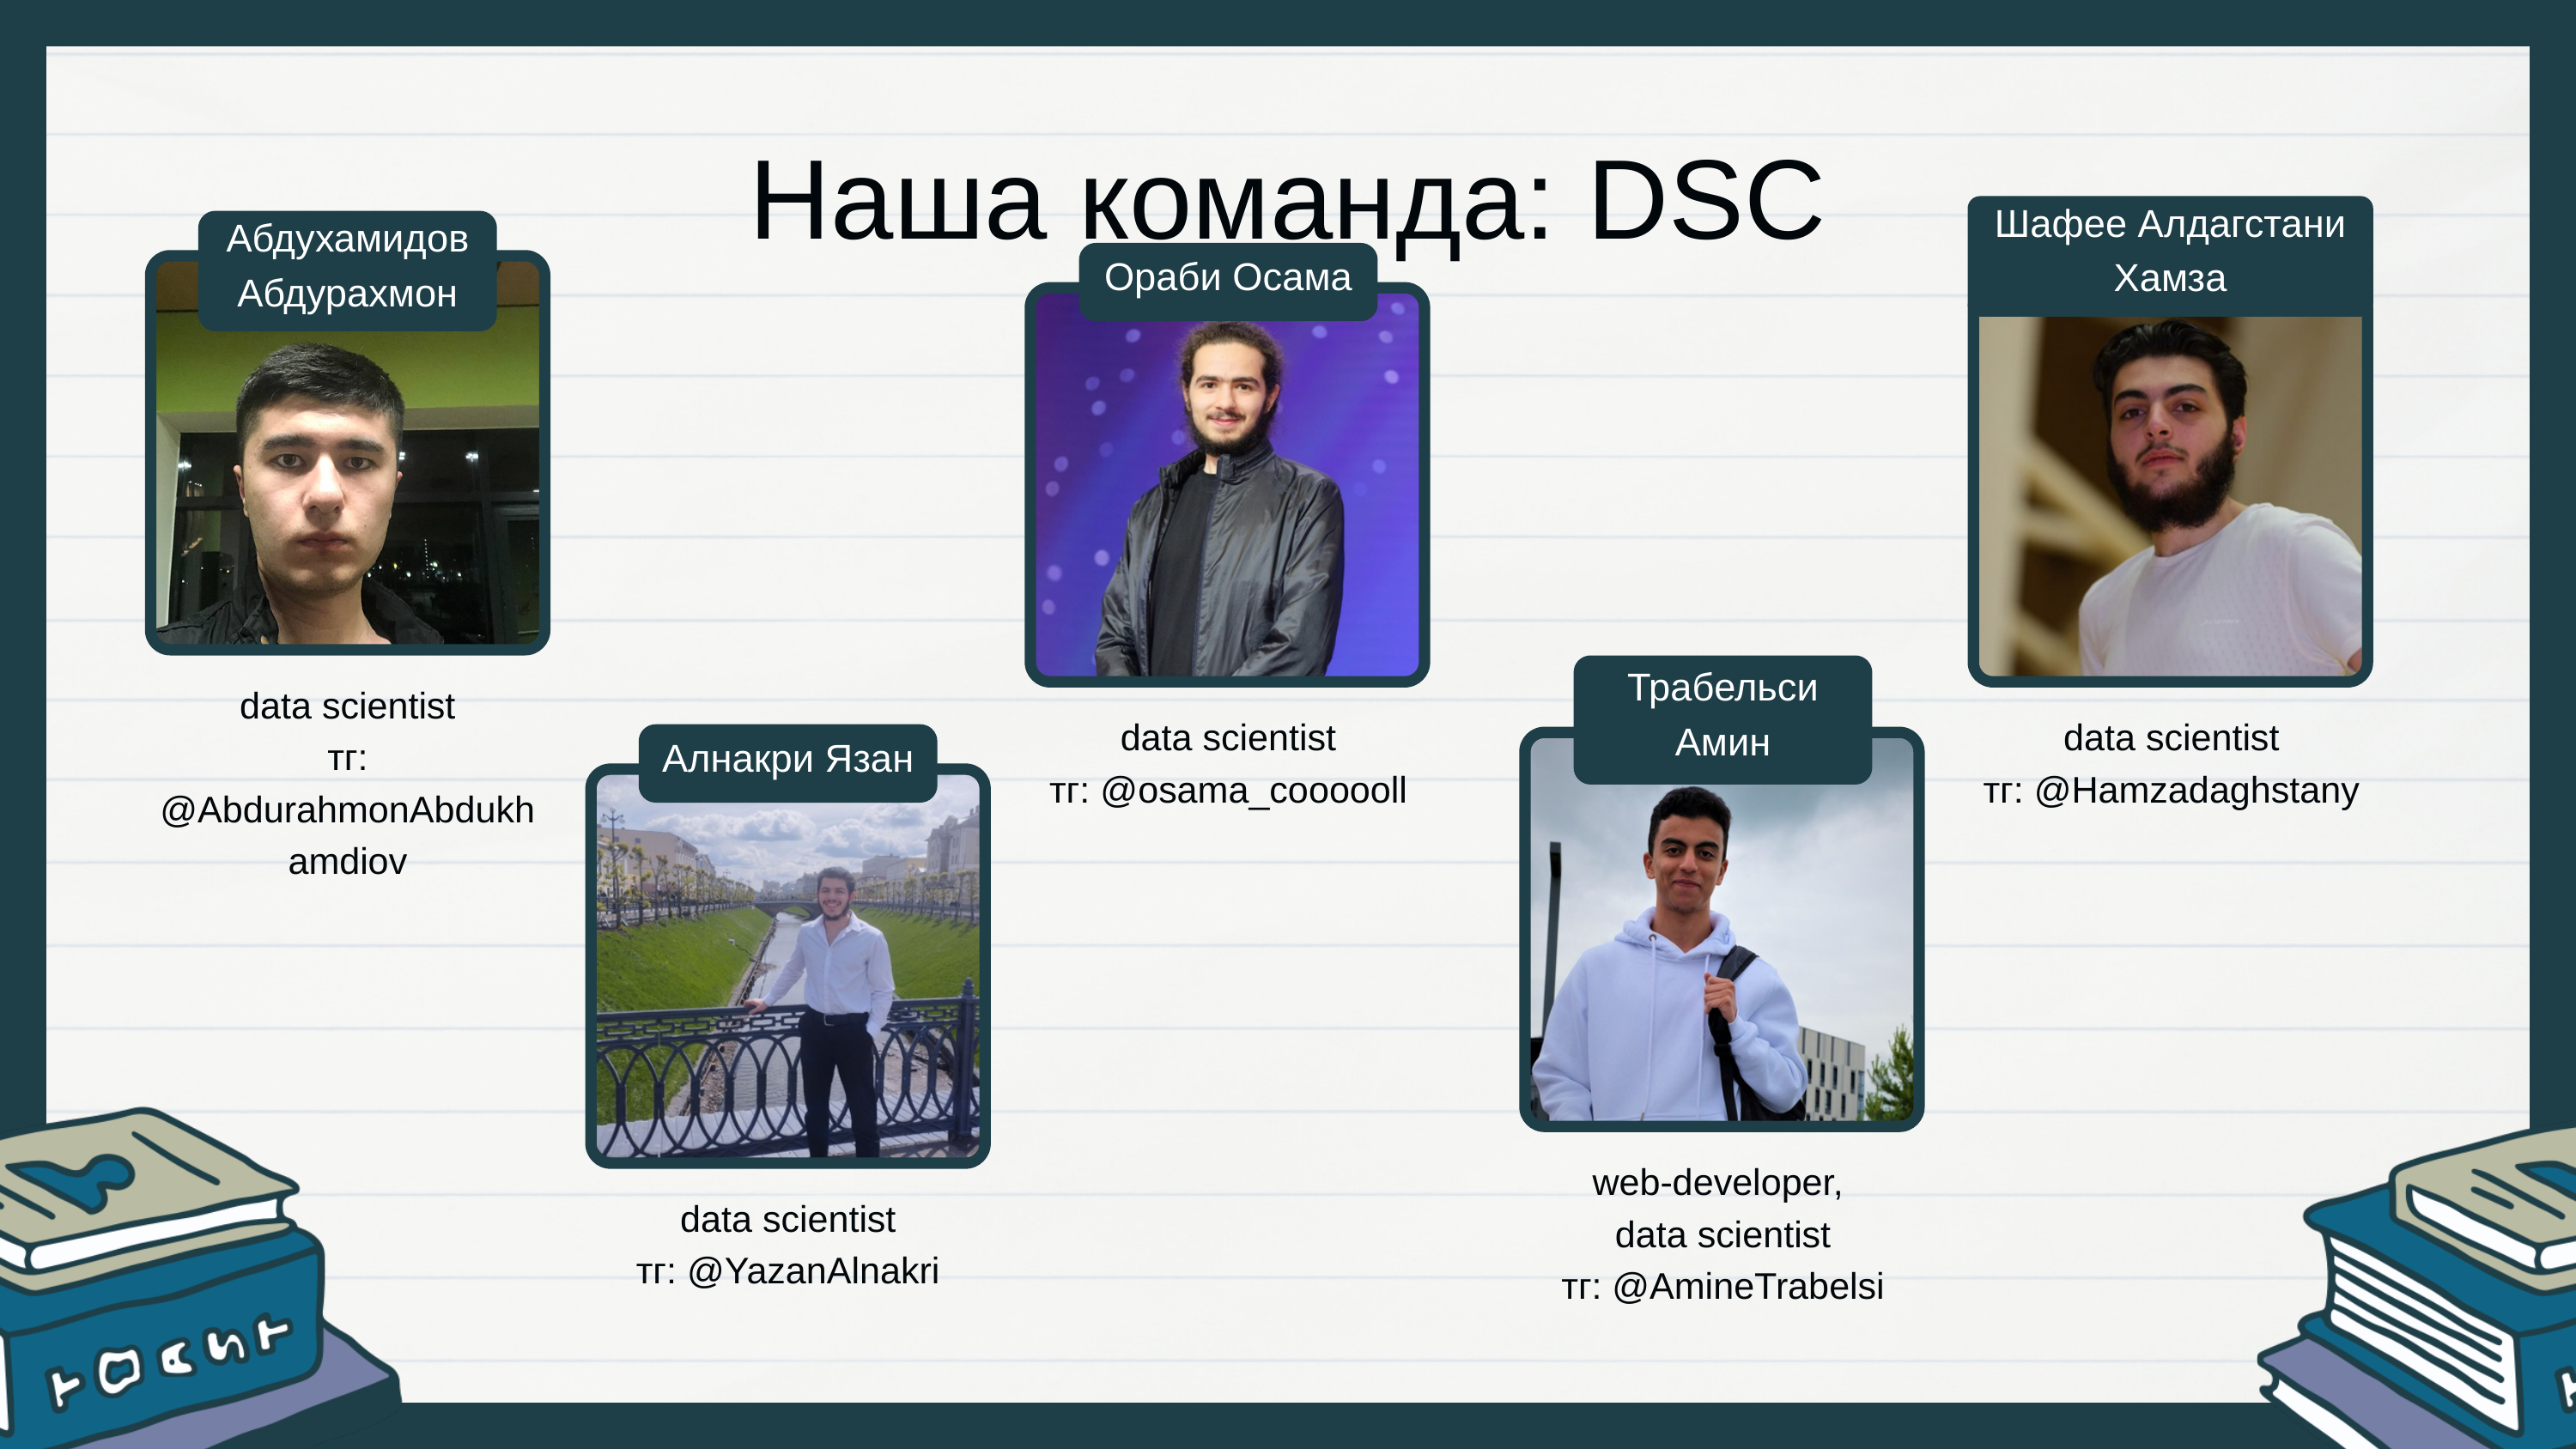

Наша команда: DSC

Шафее Алдагстани Хамза

Абдухамидов Абдурахмон

Ораби Осама

Трабельси Амин
data scientist
тг: @AbdurahmonAbdukhamdiov
data scientist
тг: @osama_coooooll
data scientist
тг: @Hamzadaghstany

Алнакри Язан

web-developer,
data scientist
тг: @AmineTrabelsi
data scientist
тг: @YazanAlnakri